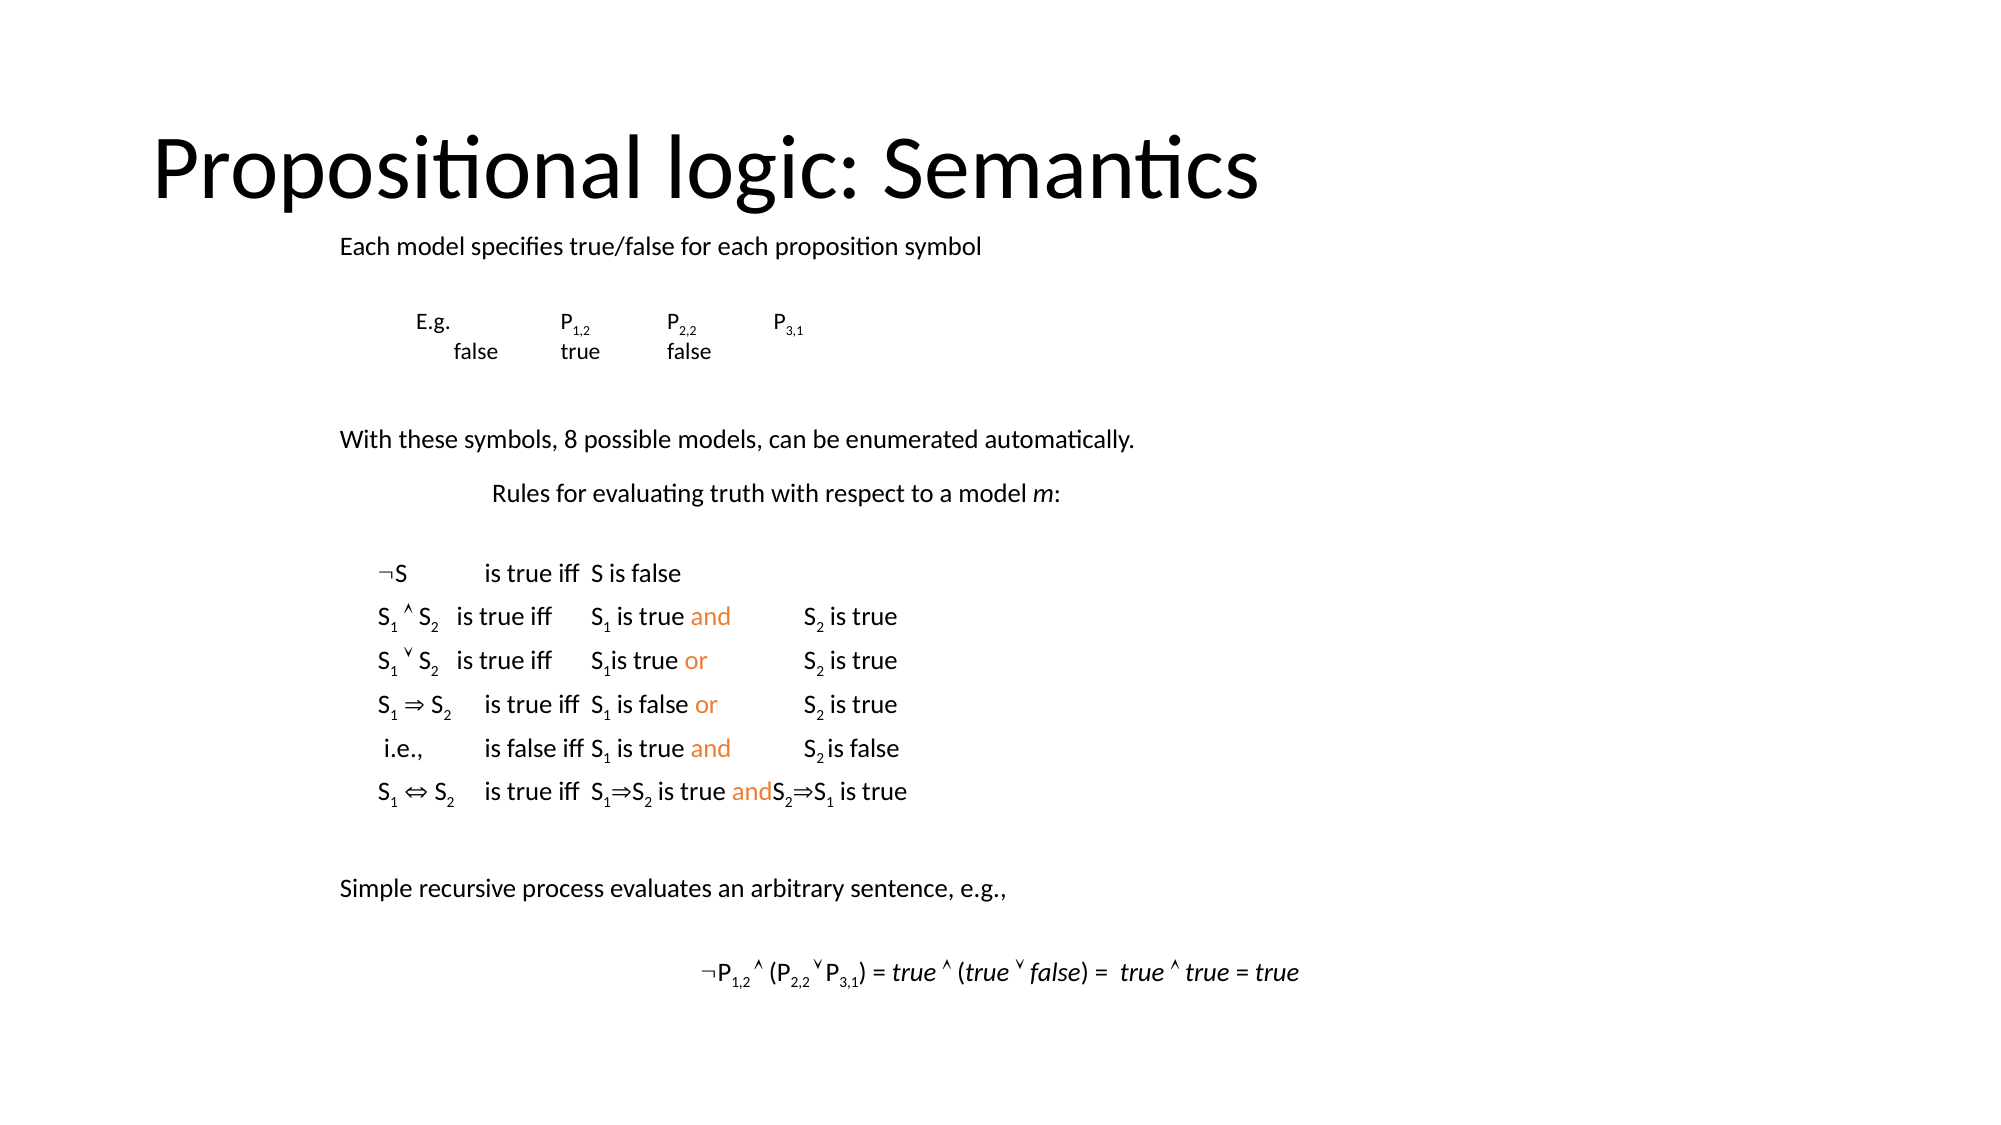

# Propositional logic: Semantics
Each model specifies true/false for each proposition symbol

E.g. 	P1,2 	P2,2 	P3,1
 		false	true	false

With these symbols, 8 possible models, can be enumerated automatically.

Rules for evaluating truth with respect to a model m:

		¬S	is true iff 	S is false
		S1 ∧ S2   is true iff 	S1 is true and 	S2 is true
		S1 ∨ S2   is true iff 	S1is true or 	S2 is true
		S1 ⇒ S2 	is true iff		S1 is false or	S2 is true
		 i.e., 	is false iff	S1 is true and	S2 is false
		S1 ⇔ S2	is true iff		S1⇒S2 is true andS2⇒S1 is true

Simple recursive process evaluates an arbitrary sentence, e.g.,

¬P1,2 ∧ (P2,2 ∨ P3,1) = true ∧ (true ∨ false) =  true ∧ true = true